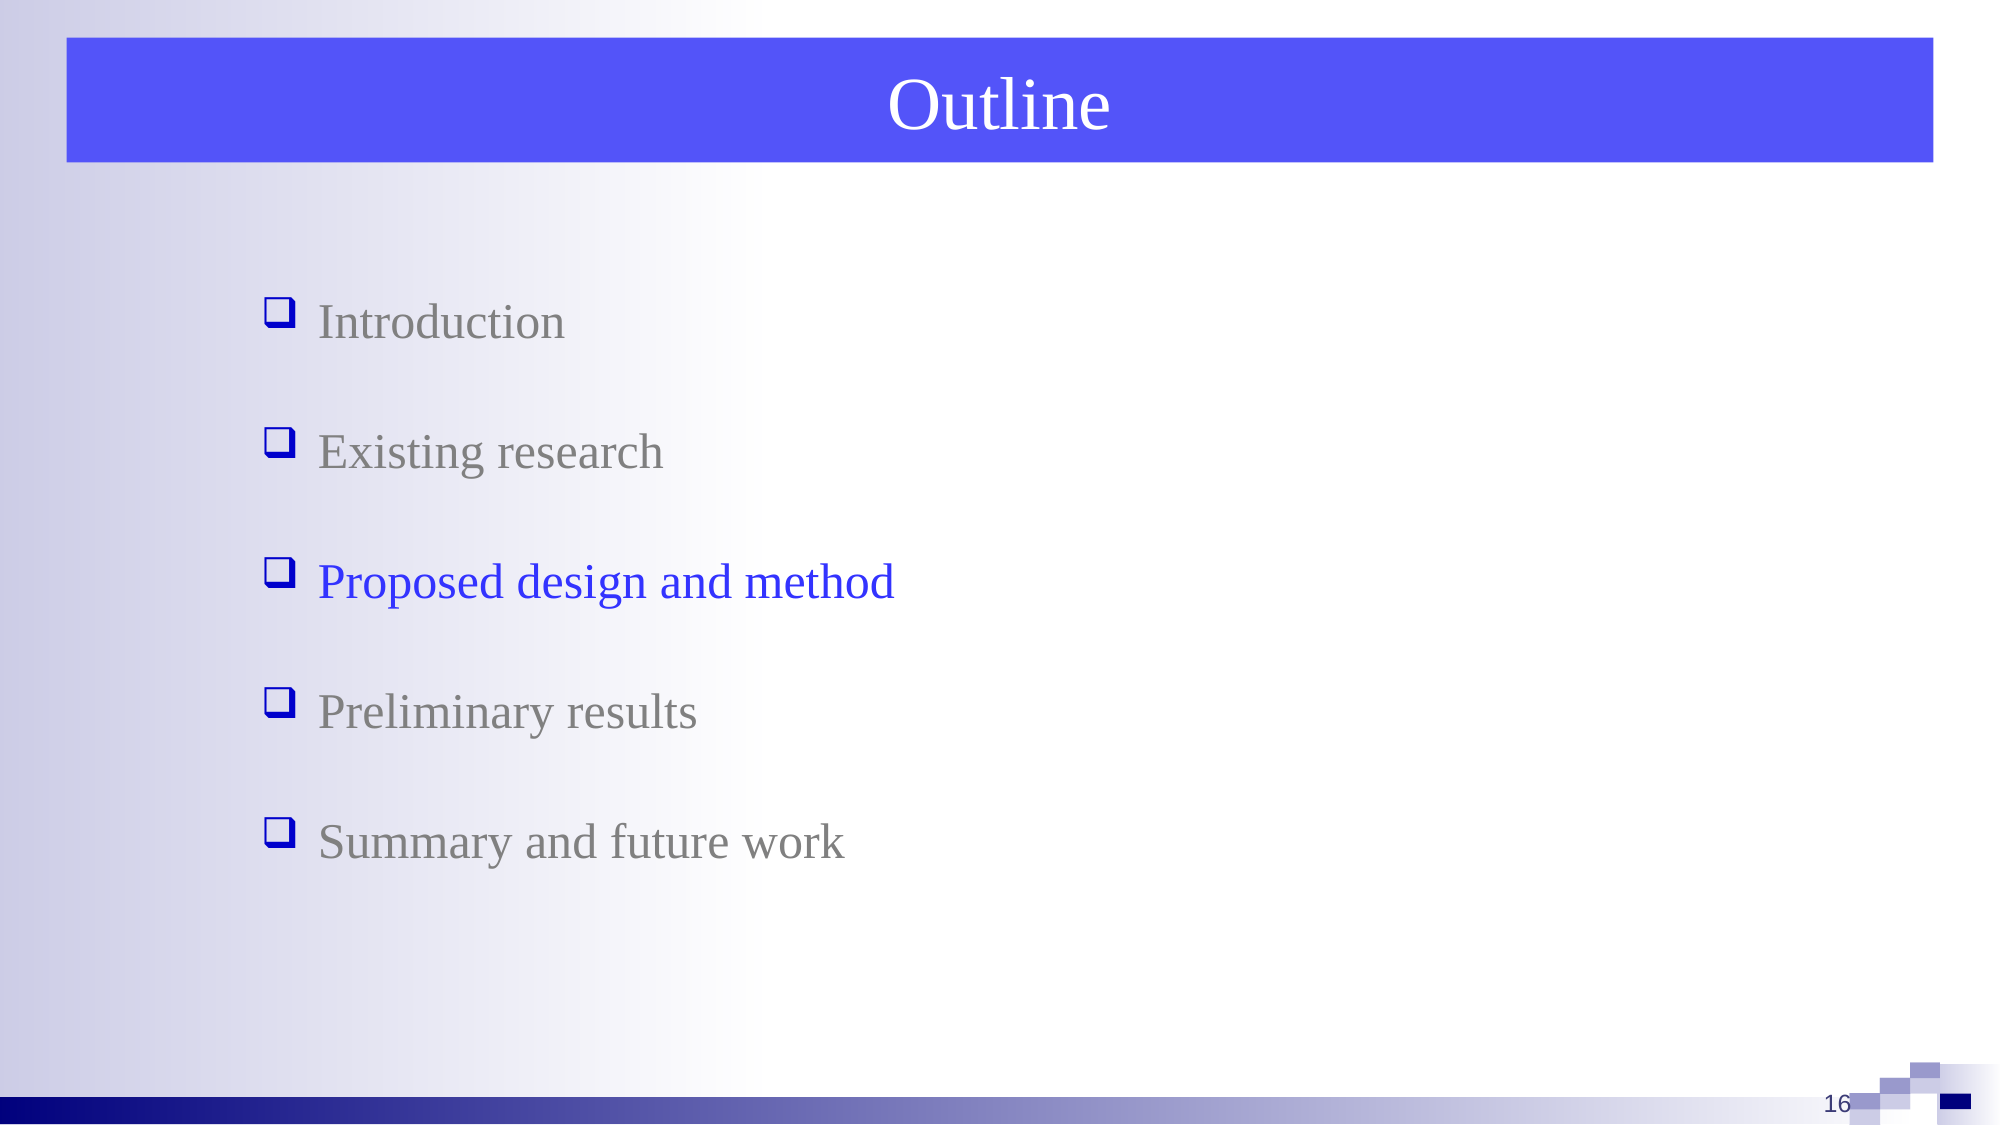

# Outline
Introduction
Existing research
Proposed design and method
Preliminary results
Summary and future work

16